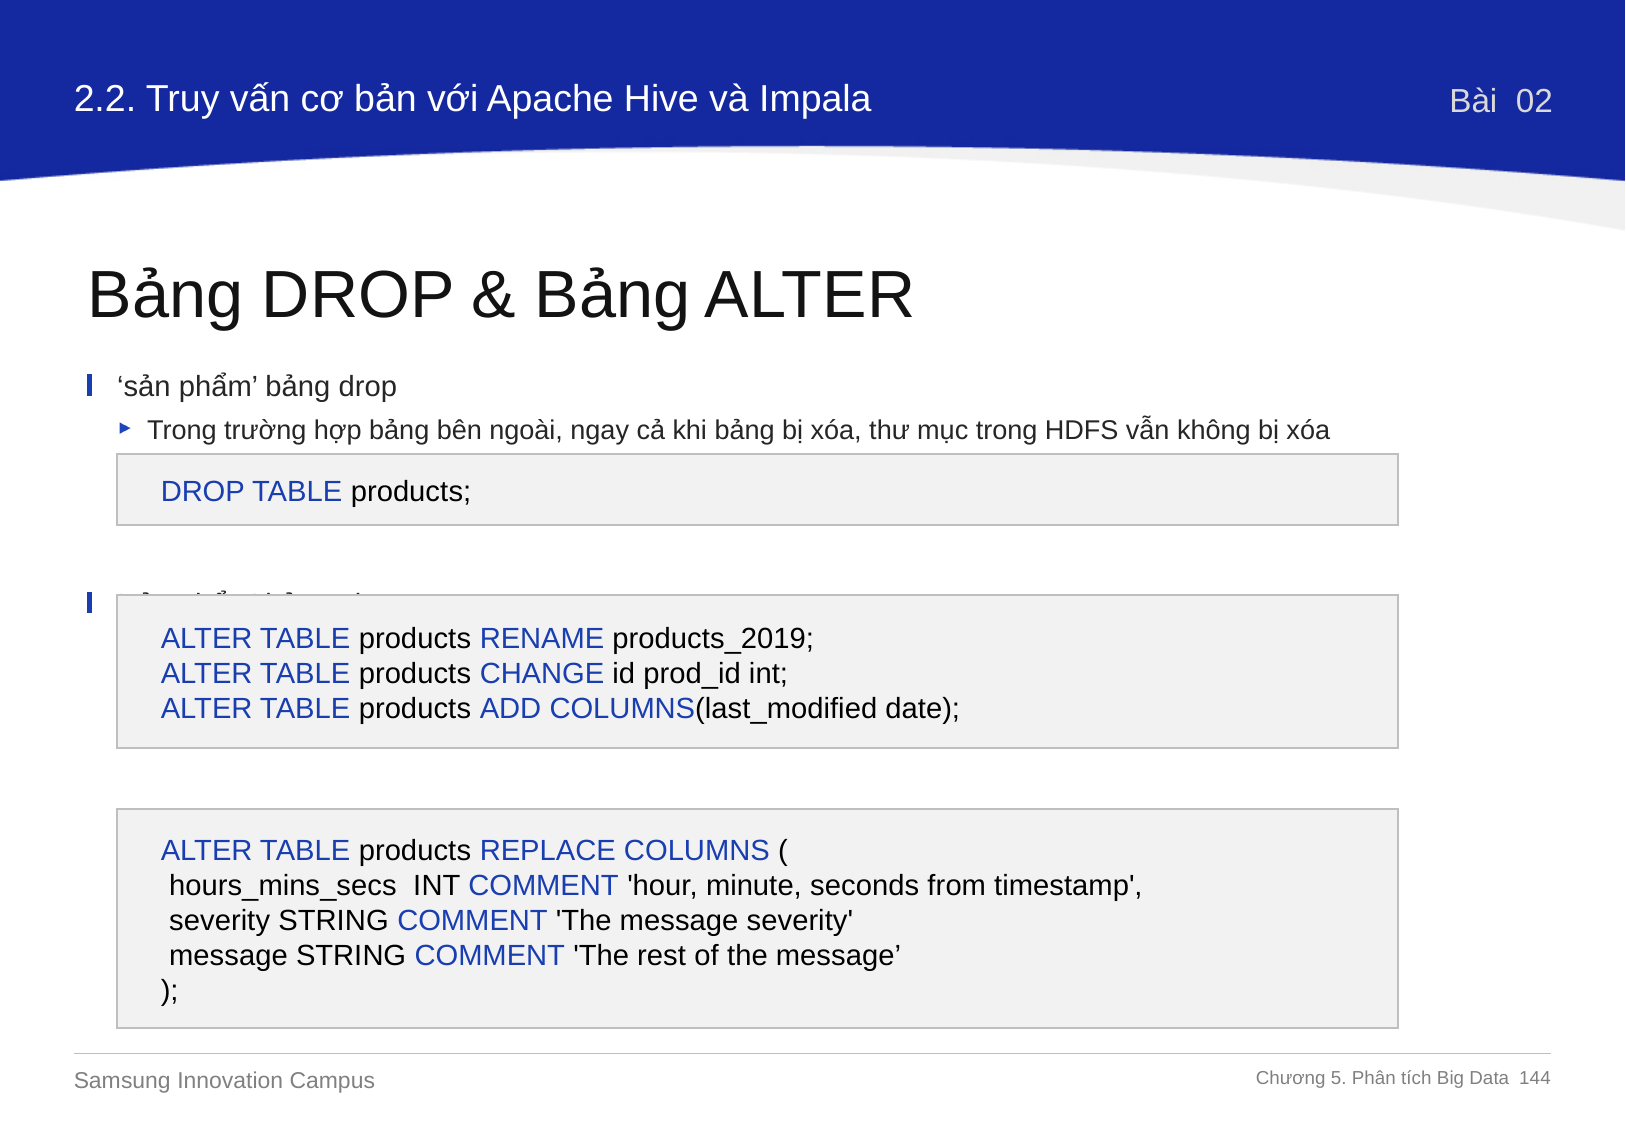

2.2. Truy vấn cơ bản với Apache Hive và Impala
Bài  02
Bảng DROP & Bảng ALTER
‘sản phẩm’ bảng drop
Trong trường hợp bảng bên ngoài, ngay cả khi bảng bị xóa, thư mục trong HDFS vẫn không bị xóa

‘sản phẩm’ bảng alter

Xóa hoặc thay thế các cột
DROP TABLE products;
ALTER TABLE products RENAME products_2019;
ALTER TABLE products CHANGE id prod_id int;
ALTER TABLE products ADD COLUMNS(last_modified date);
ALTER TABLE products REPLACE COLUMNS (
 hours_mins_secs  INT COMMENT 'hour, minute, seconds from timestamp',
 severity STRING COMMENT 'The message severity'
 message STRING COMMENT 'The rest of the message’
);